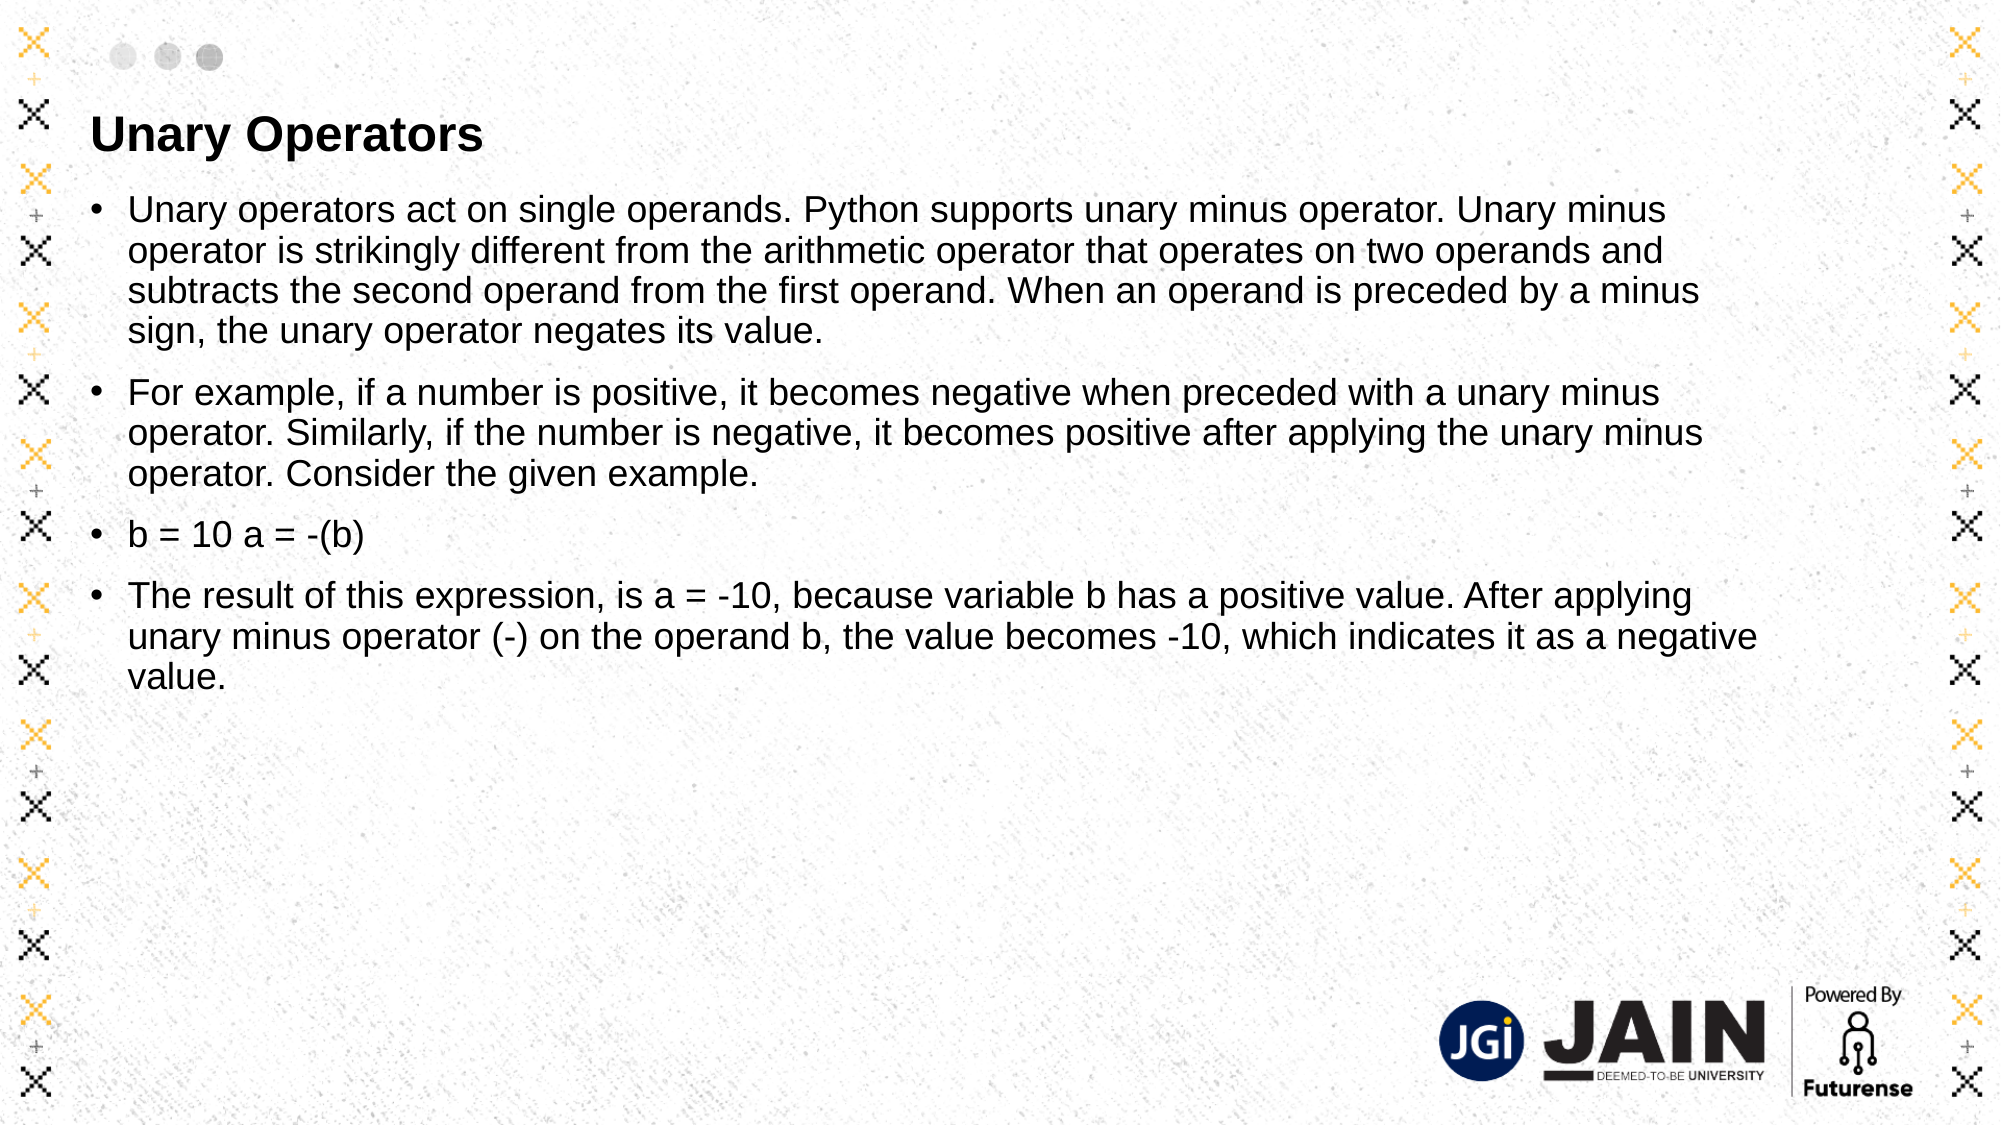

# Unary Operators
Unary operators act on single operands. Python supports unary minus operator. Unary minus operator is strikingly different from the arithmetic operator that operates on two operands and subtracts the second operand from the first operand. When an operand is preceded by a minus sign, the unary operator negates its value.
For example, if a number is positive, it becomes negative when preceded with a unary minus operator. Similarly, if the number is negative, it becomes positive after applying the unary minus operator. Consider the given example.
b = 10 a = -(b)
The result of this expression, is a = -10, because variable b has a positive value. After applying unary minus operator (-) on the operand b, the value becomes -10, which indicates it as a negative value.